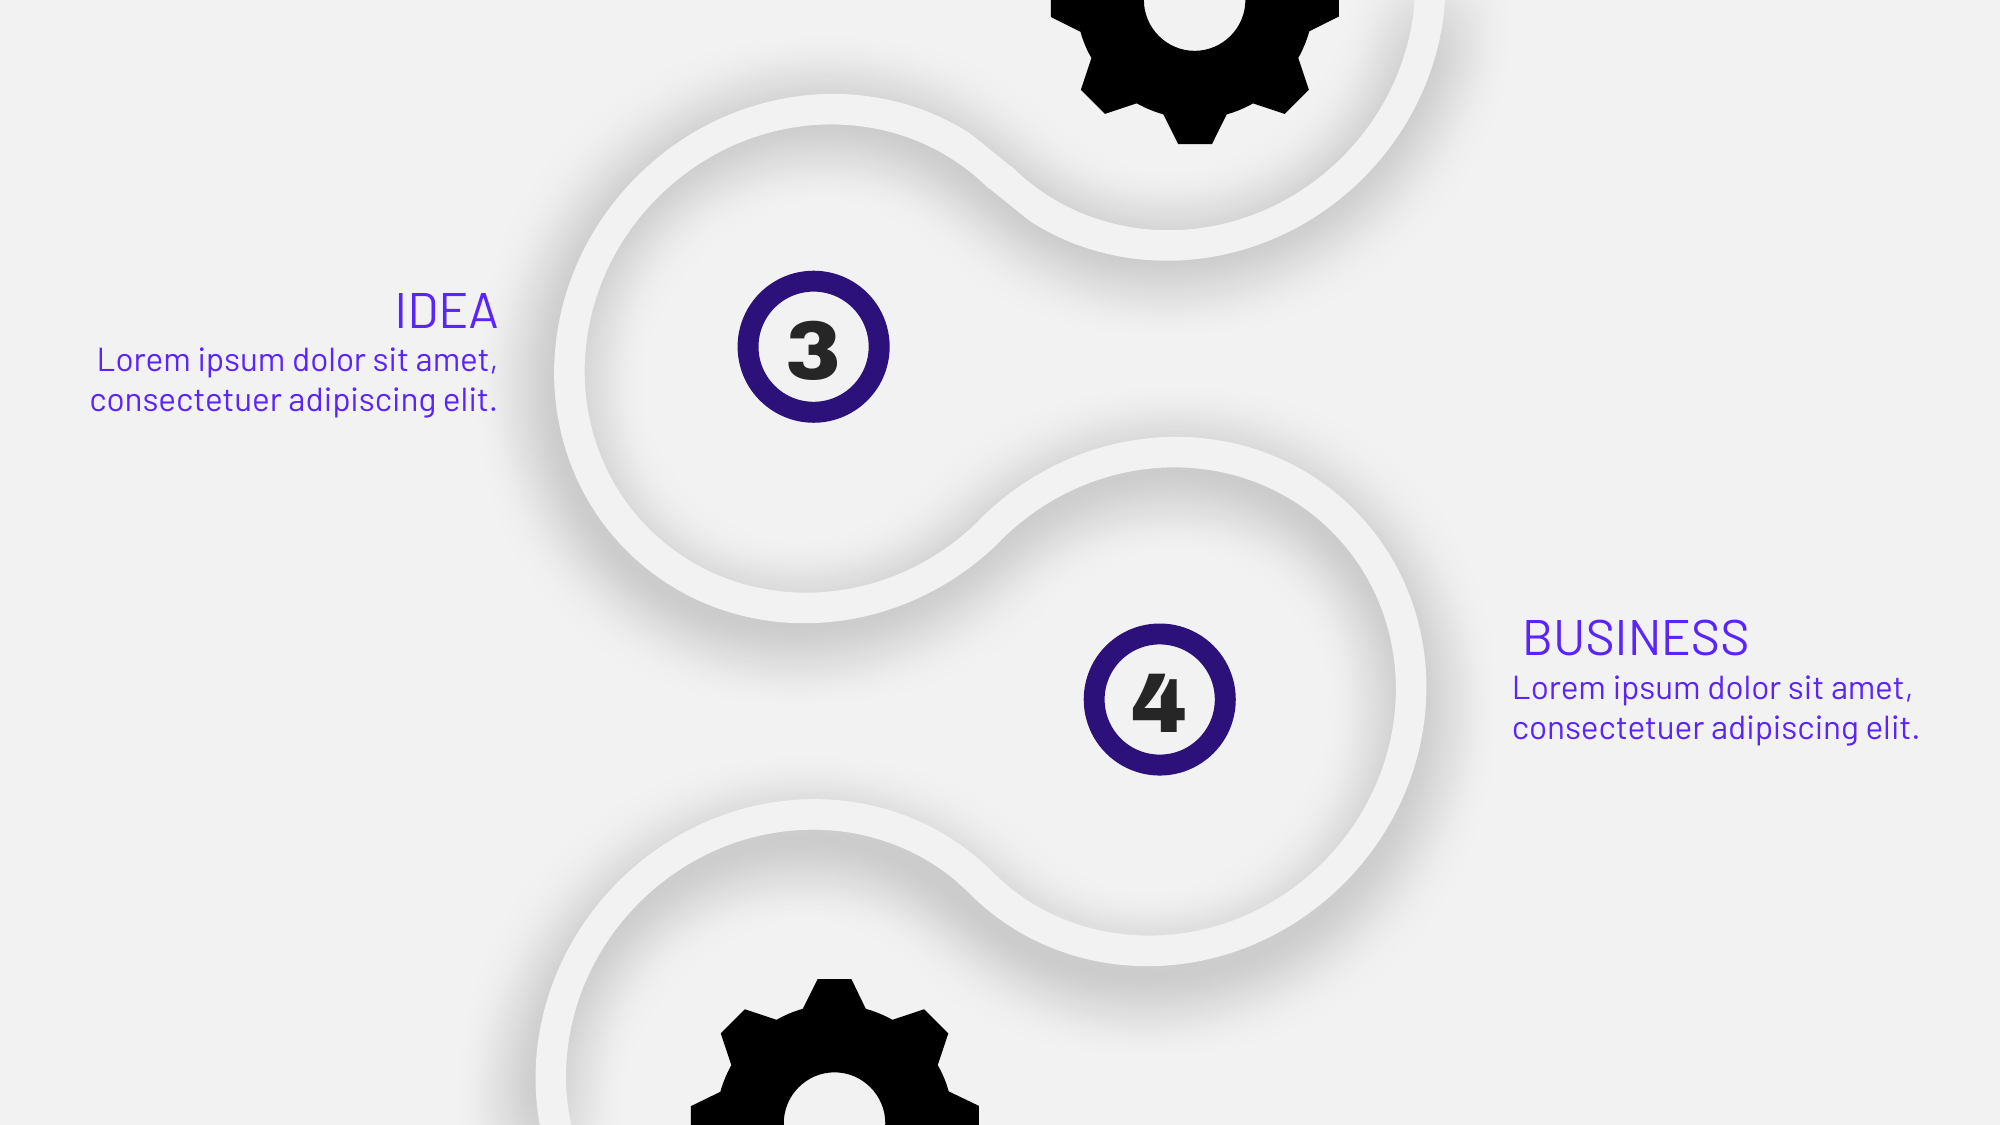

IDEA
Lorem ipsum dolor sit amet, consectetuer adipiscing elit.

3

 BUSINESS
Lorem ipsum dolor sit amet, consectetuer adipiscing elit.

4